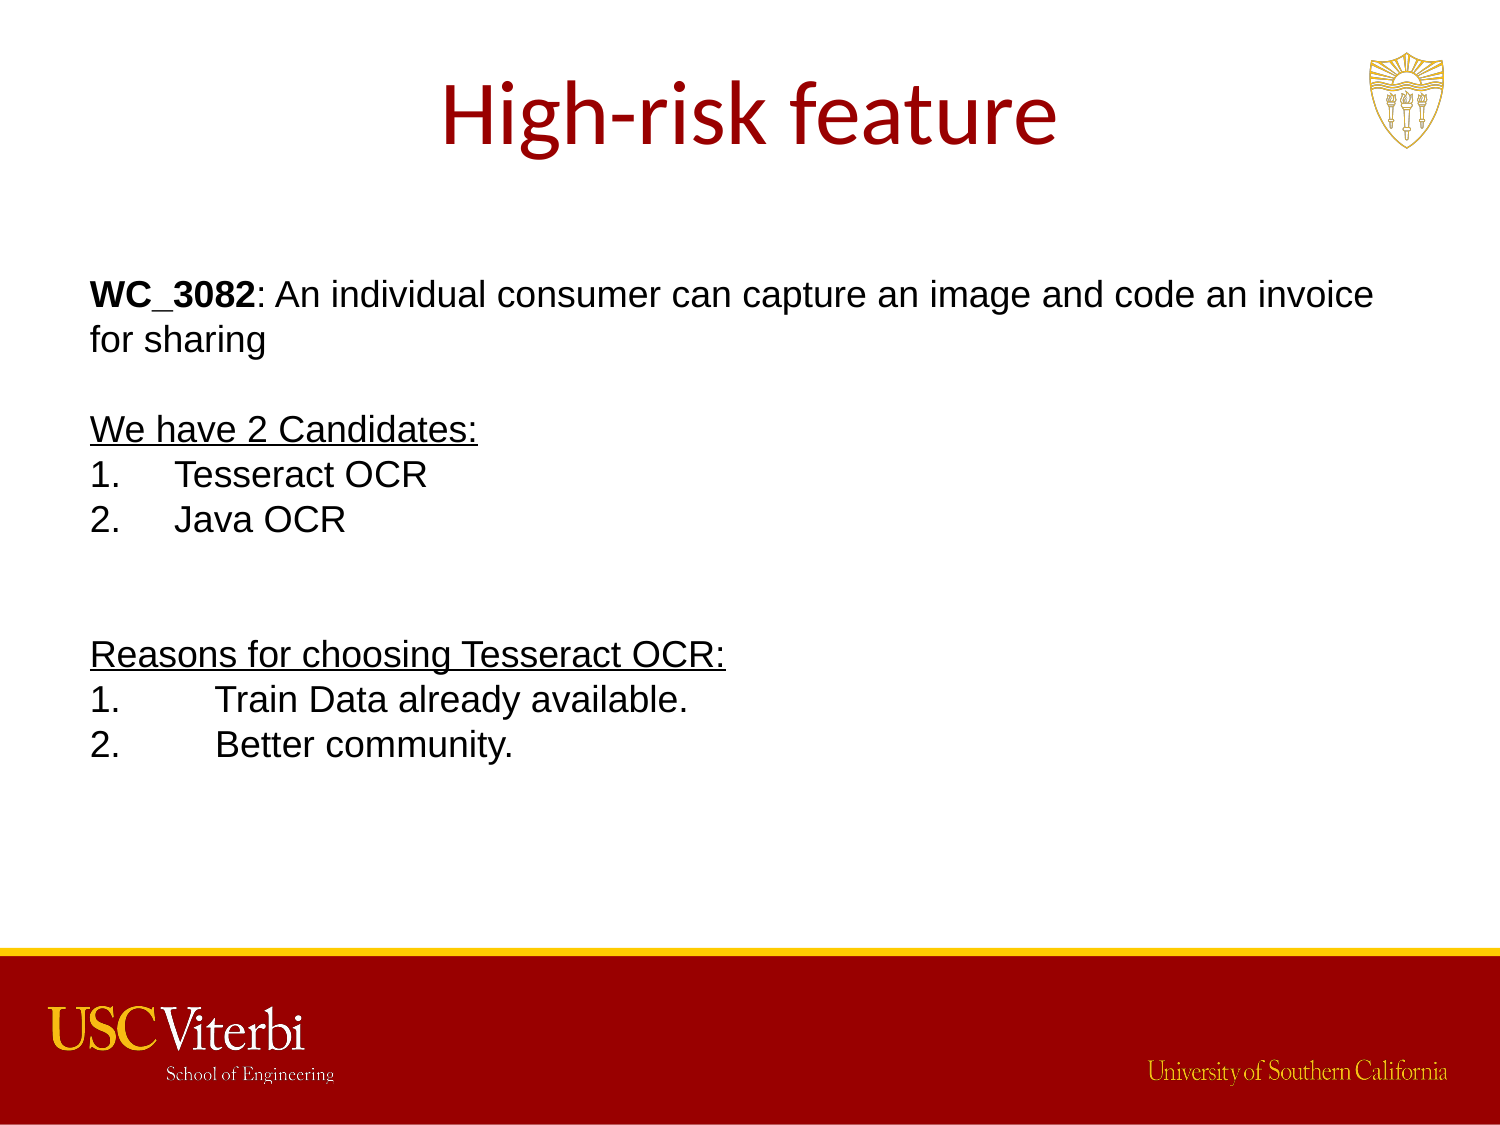

High-risk feature
WC_3082: An individual consumer can capture an image and code an invoice for sharing

We have 2 Candidates:
Tesseract OCR
Java OCR

Reasons for choosing Tesseract OCR:
1.         Train Data already available.
2.         Better community.